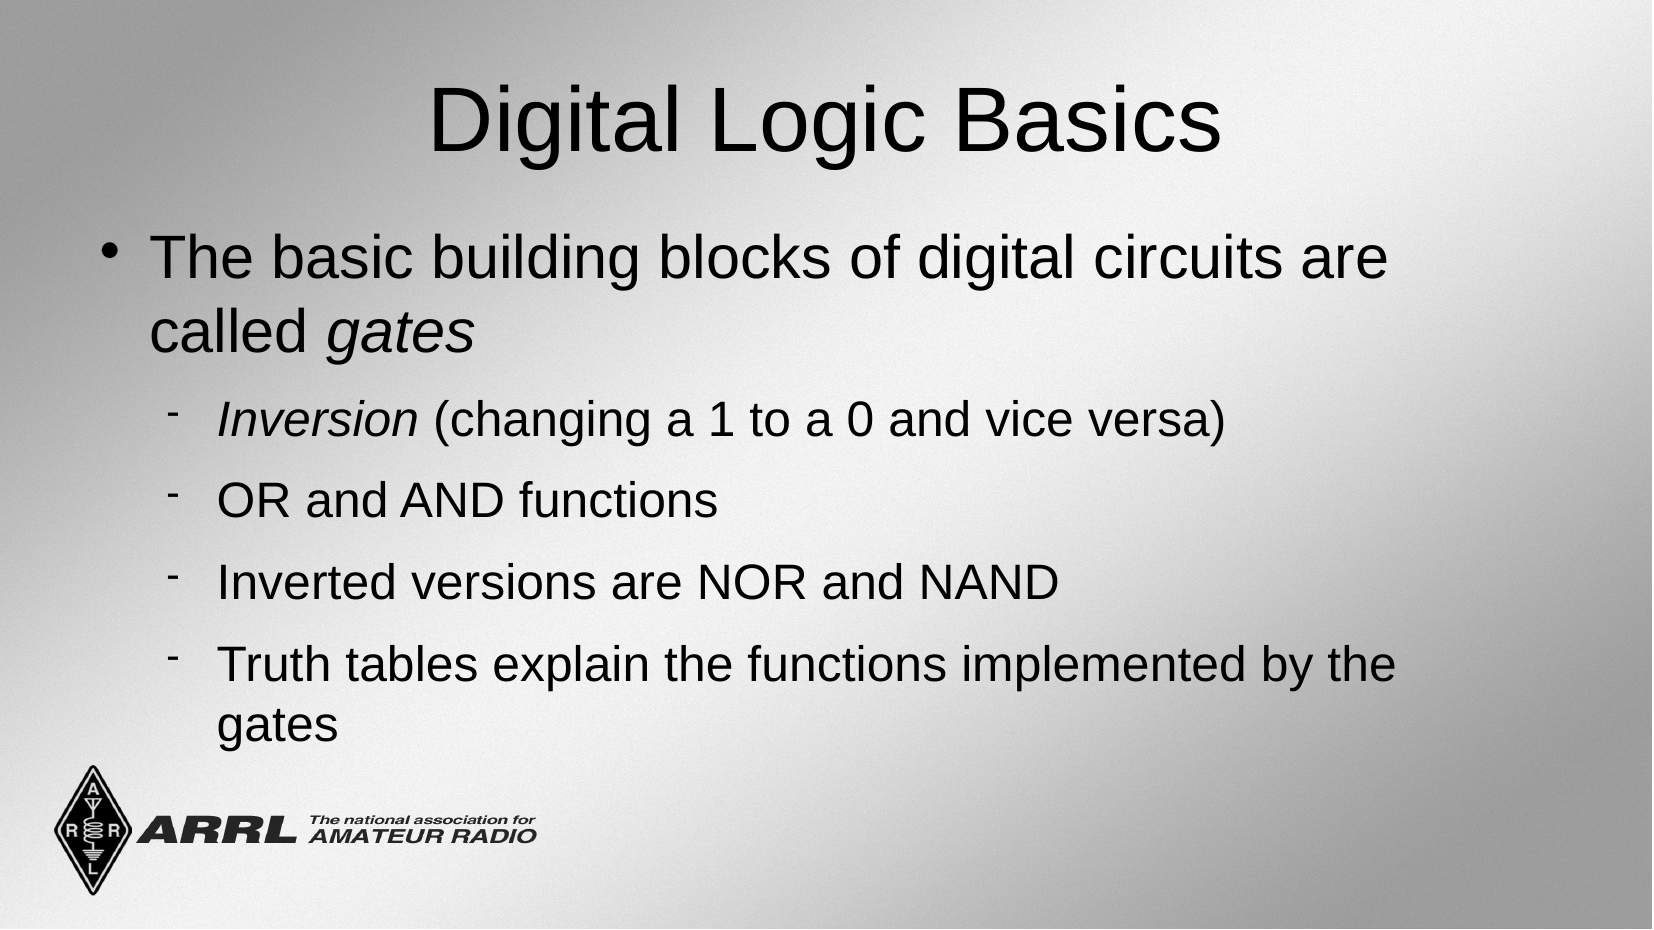

Digital Logic Basics

The basic building blocks of digital circuits are    called gates
Inversion (changing a 1 to a 0 and vice versa)
OR and AND functions
Inverted versions are NOR and NAND
Truth tables explain the functions implemented by the     gates